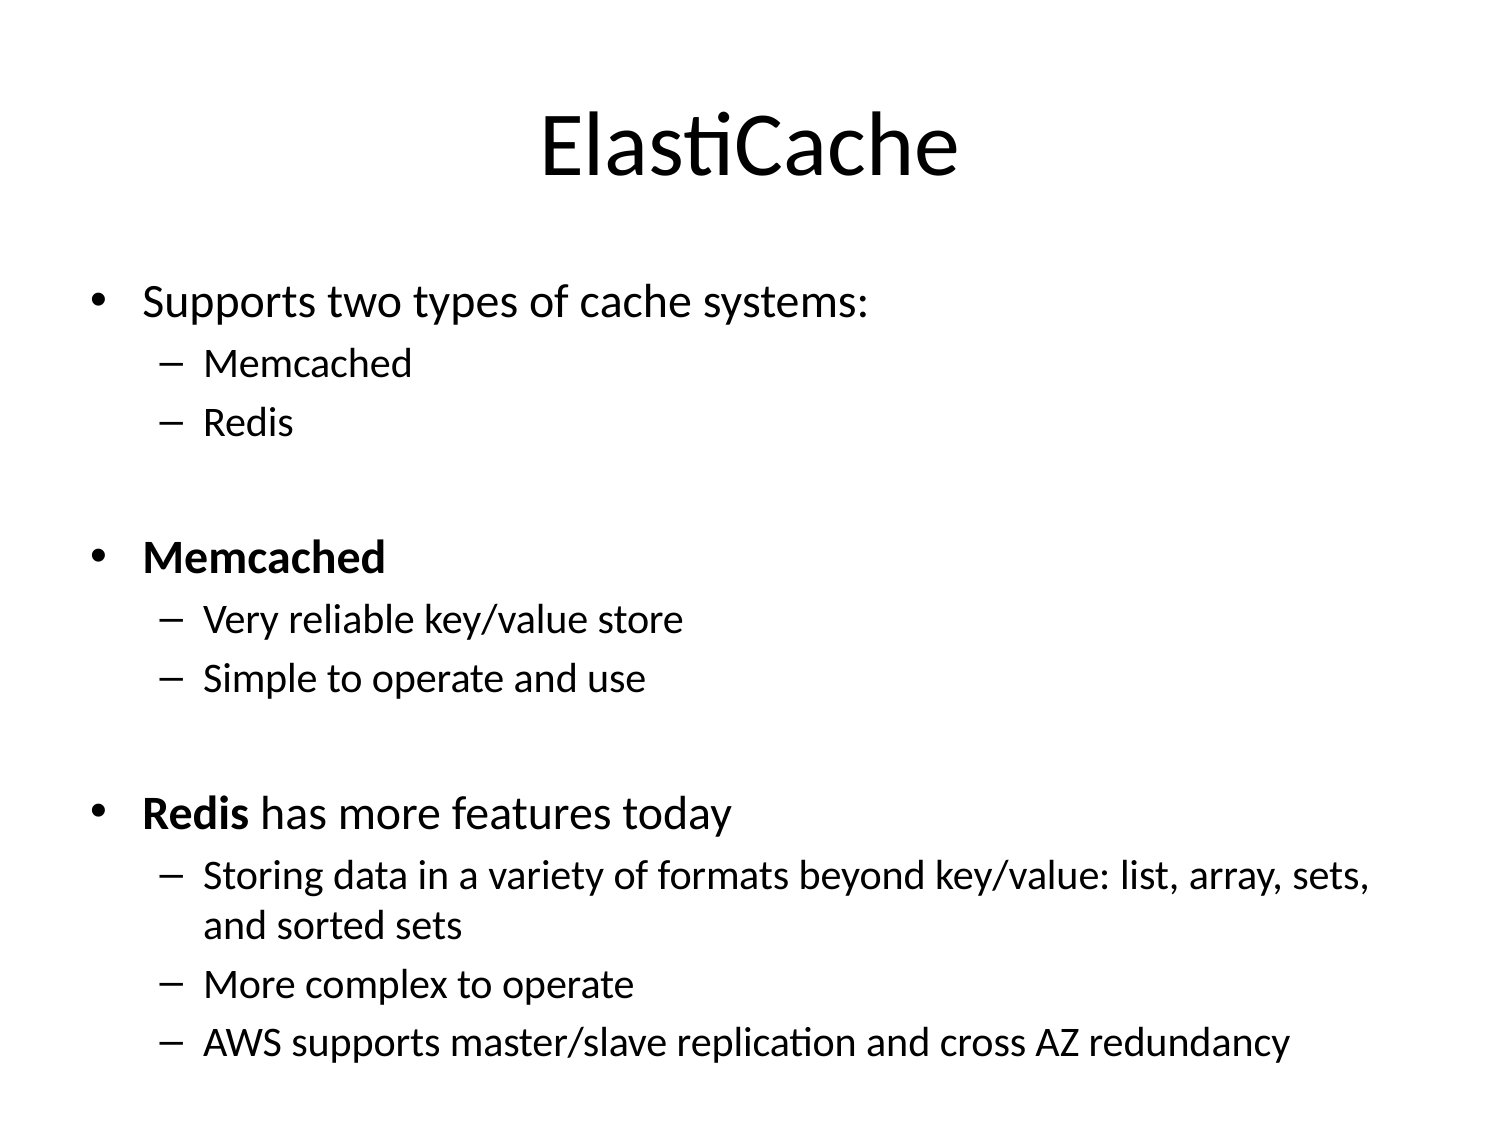

# ElastiCache
Supports two types of cache systems:
Memcached
Redis

Memcached
Very reliable key/value store
Simple to operate and use

Redis has more features today
Storing data in a variety of formats beyond key/value: list, array, sets, and sorted sets
More complex to operate
AWS supports master/slave replication and cross AZ redundancy